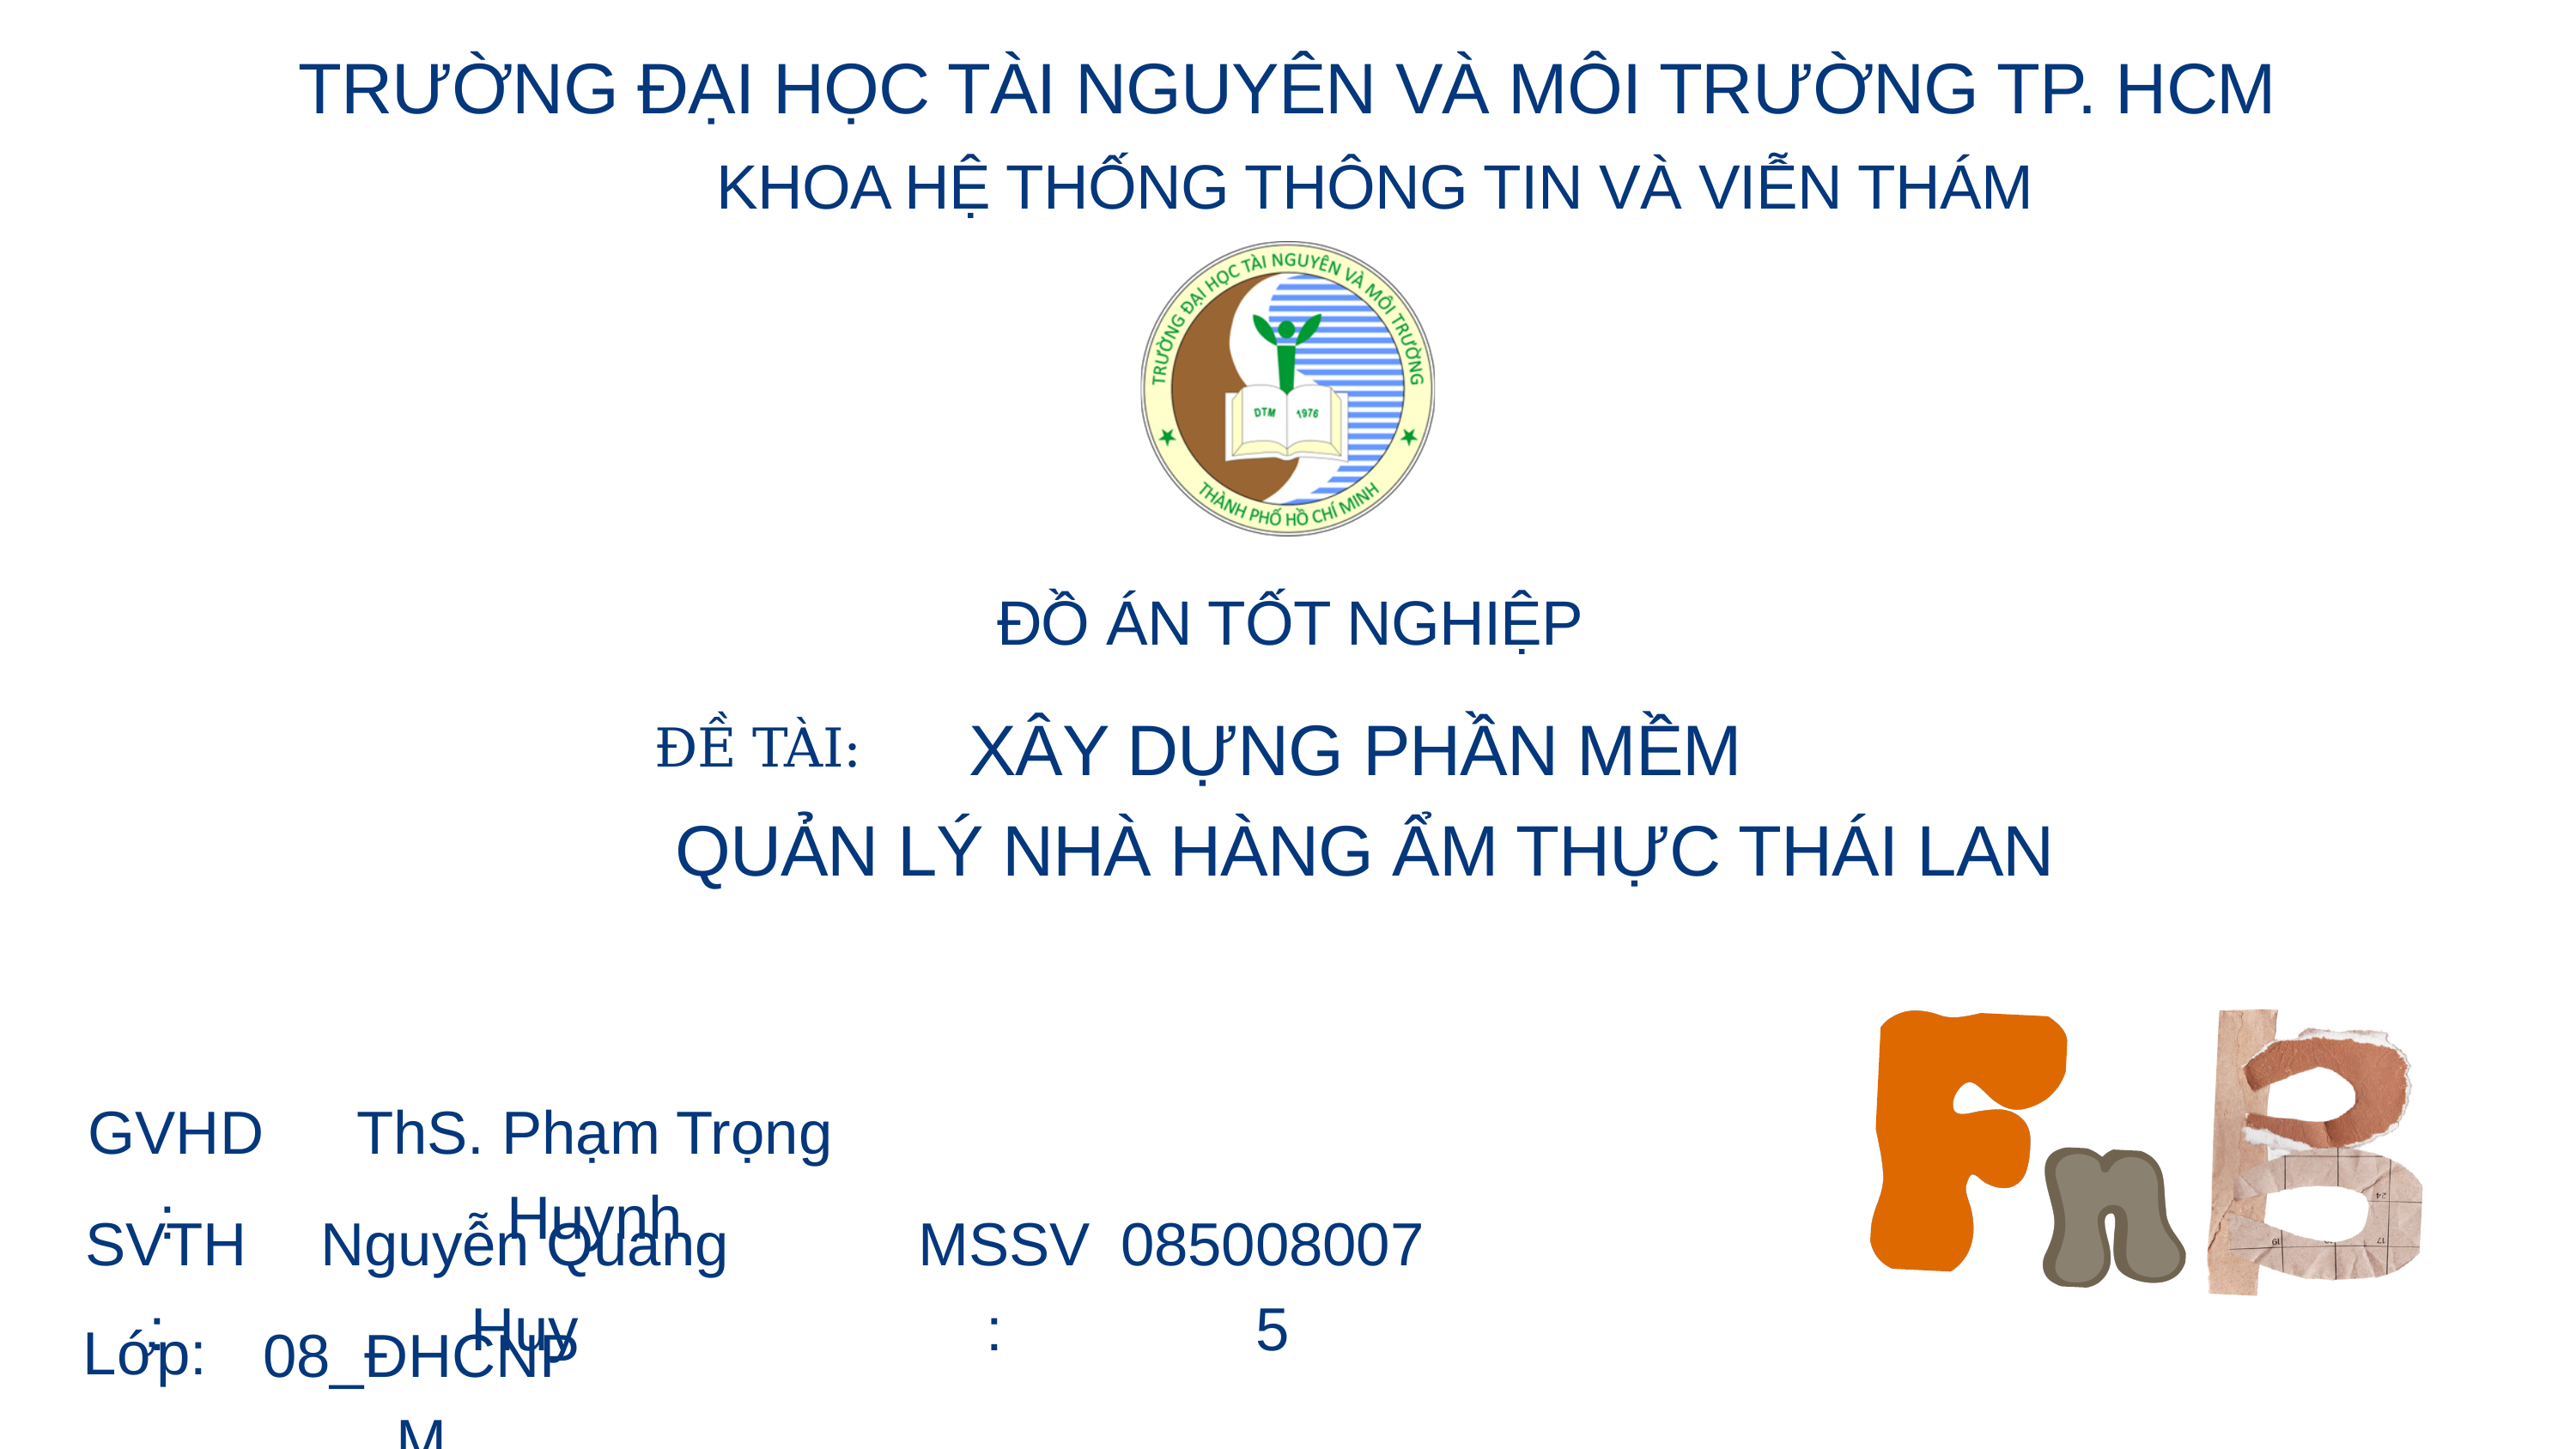

TRƯỜNG ĐẠI HỌC TÀI NGUYÊN VÀ MÔI TRƯỜNG TP. HCM
KHOA HỆ THỐNG THÔNG TIN VÀ VIỄN THÁM

ĐỒ ÁN TỐT NGHIỆP
XÂY DỰNG PHẦN MỀM
QUẢN LÝ NHÀ HÀNG ẨM THỰC THÁI LAN
ĐỀ TÀI:

GVHD:
ThS. Phạm Trọng Huynh

Nguyễn Quang Huy
MSSV:
0850080075
SVTH:
Lớp:
08_ĐHCNPM